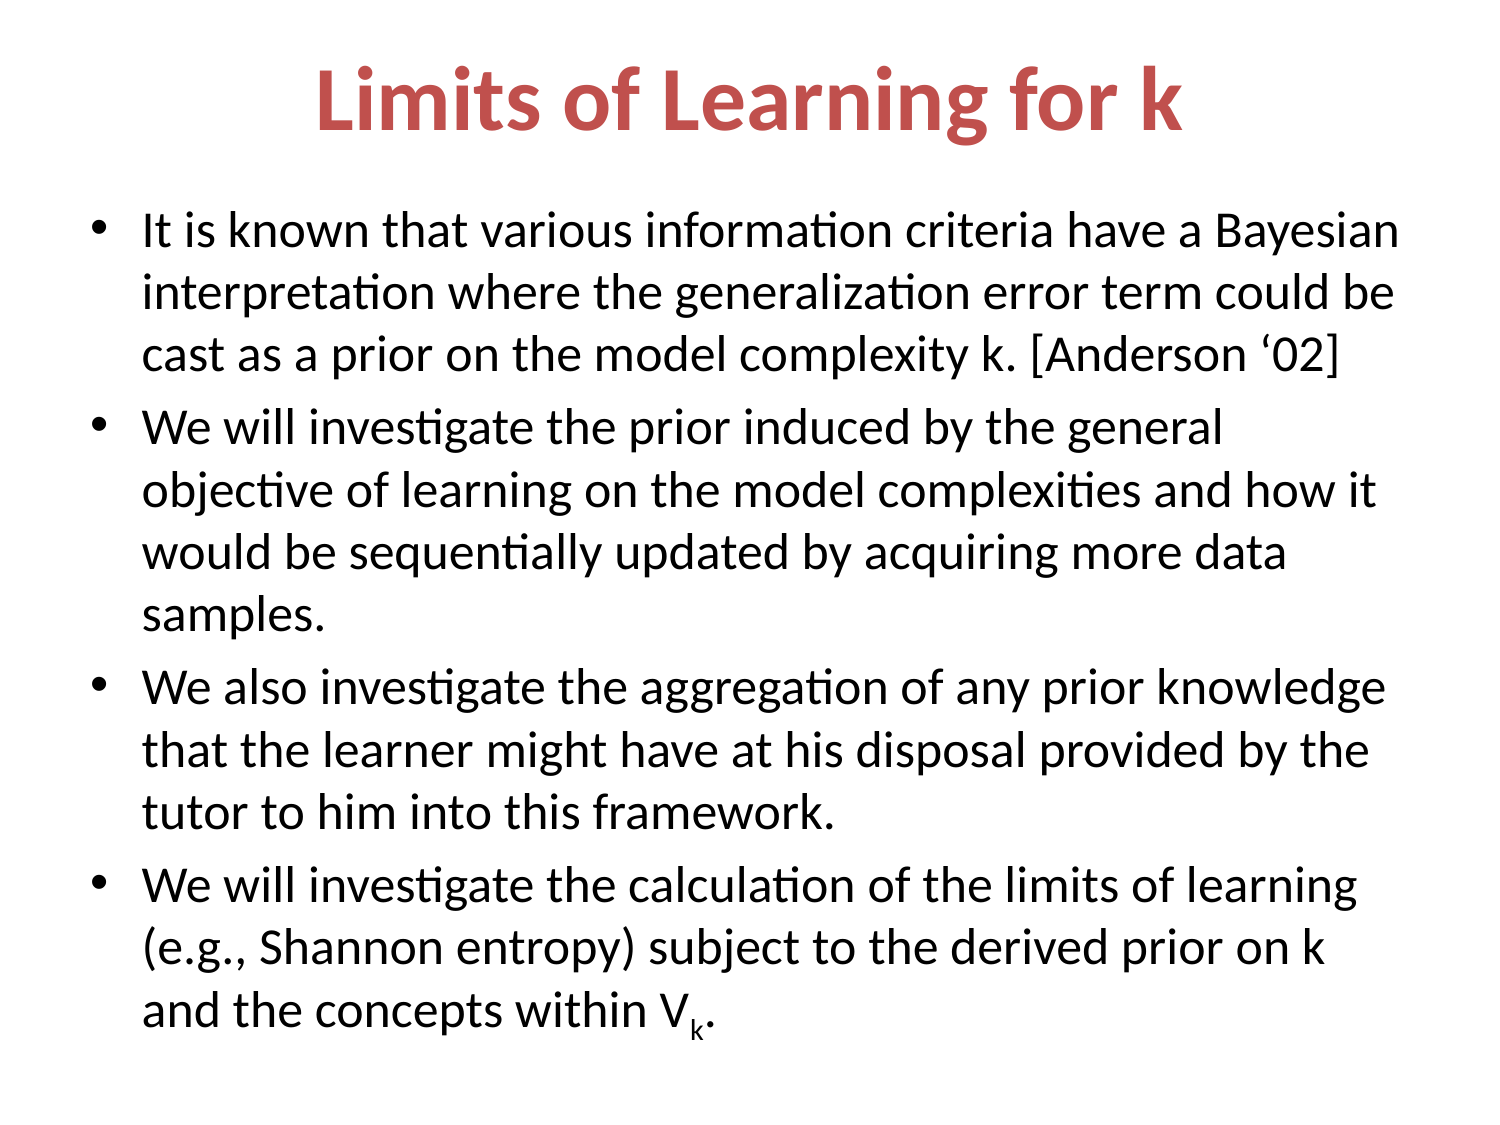

# Limits of Learning for k
It is known that various information criteria have a Bayesian interpretation where the generalization error term could be cast as a prior on the model complexity k. [Anderson ‘02]
We will investigate the prior induced by the general objective of learning on the model complexities and how it would be sequentially updated by acquiring more data samples.
We also investigate the aggregation of any prior knowledge that the learner might have at his disposal provided by the tutor to him into this framework.
We will investigate the calculation of the limits of learning (e.g., Shannon entropy) subject to the derived prior on k and the concepts within Vk.